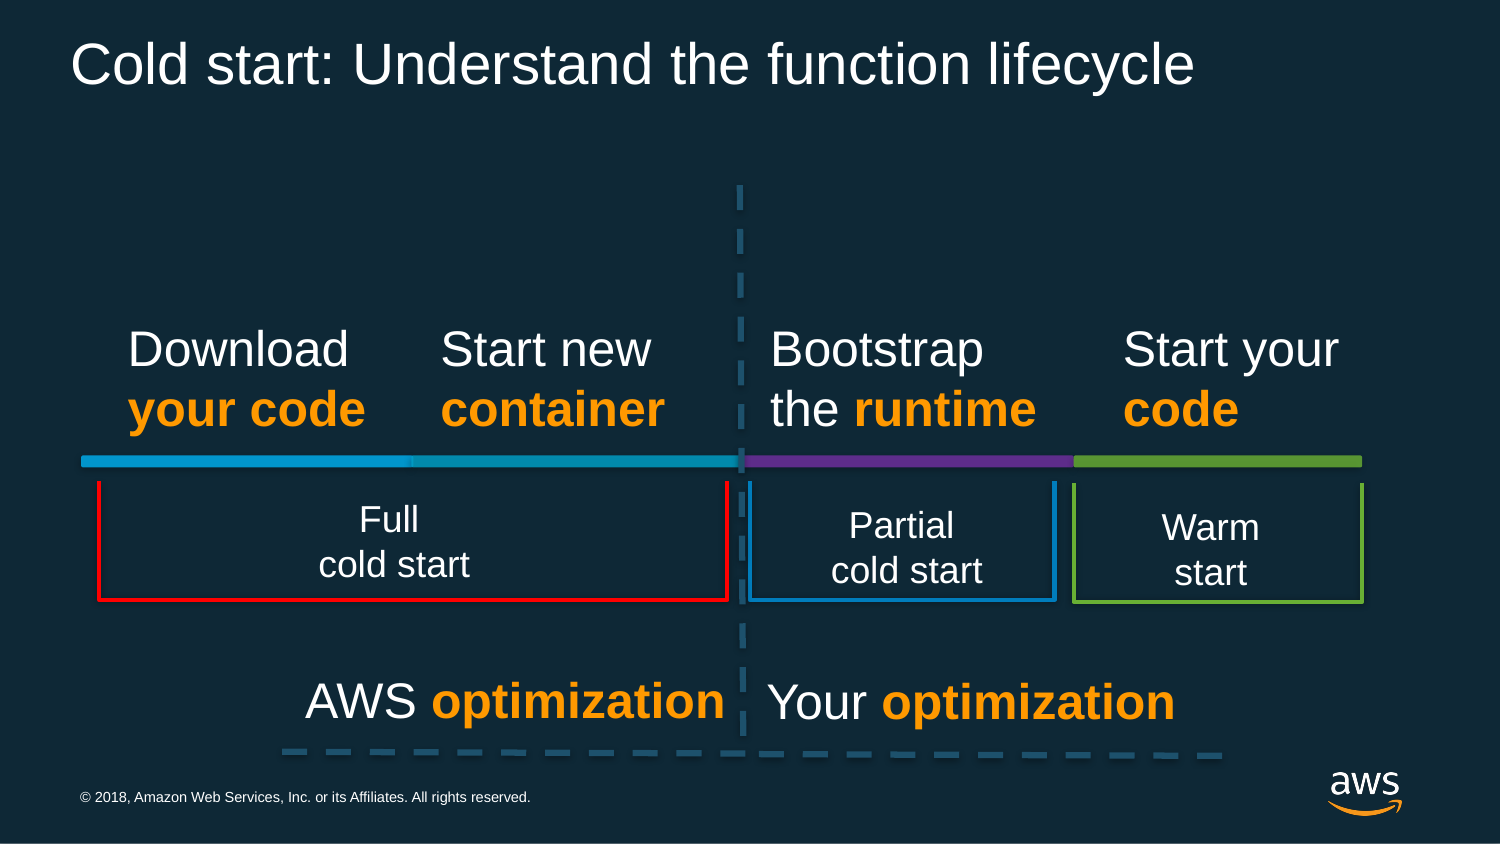

# Cold start: Understand the function lifecycle

Start new
container
Bootstrap
the runtime
Download
your code
Start your
code

Full
cold start
Partial
cold start
Warm
start
AWS optimization
Your optimization